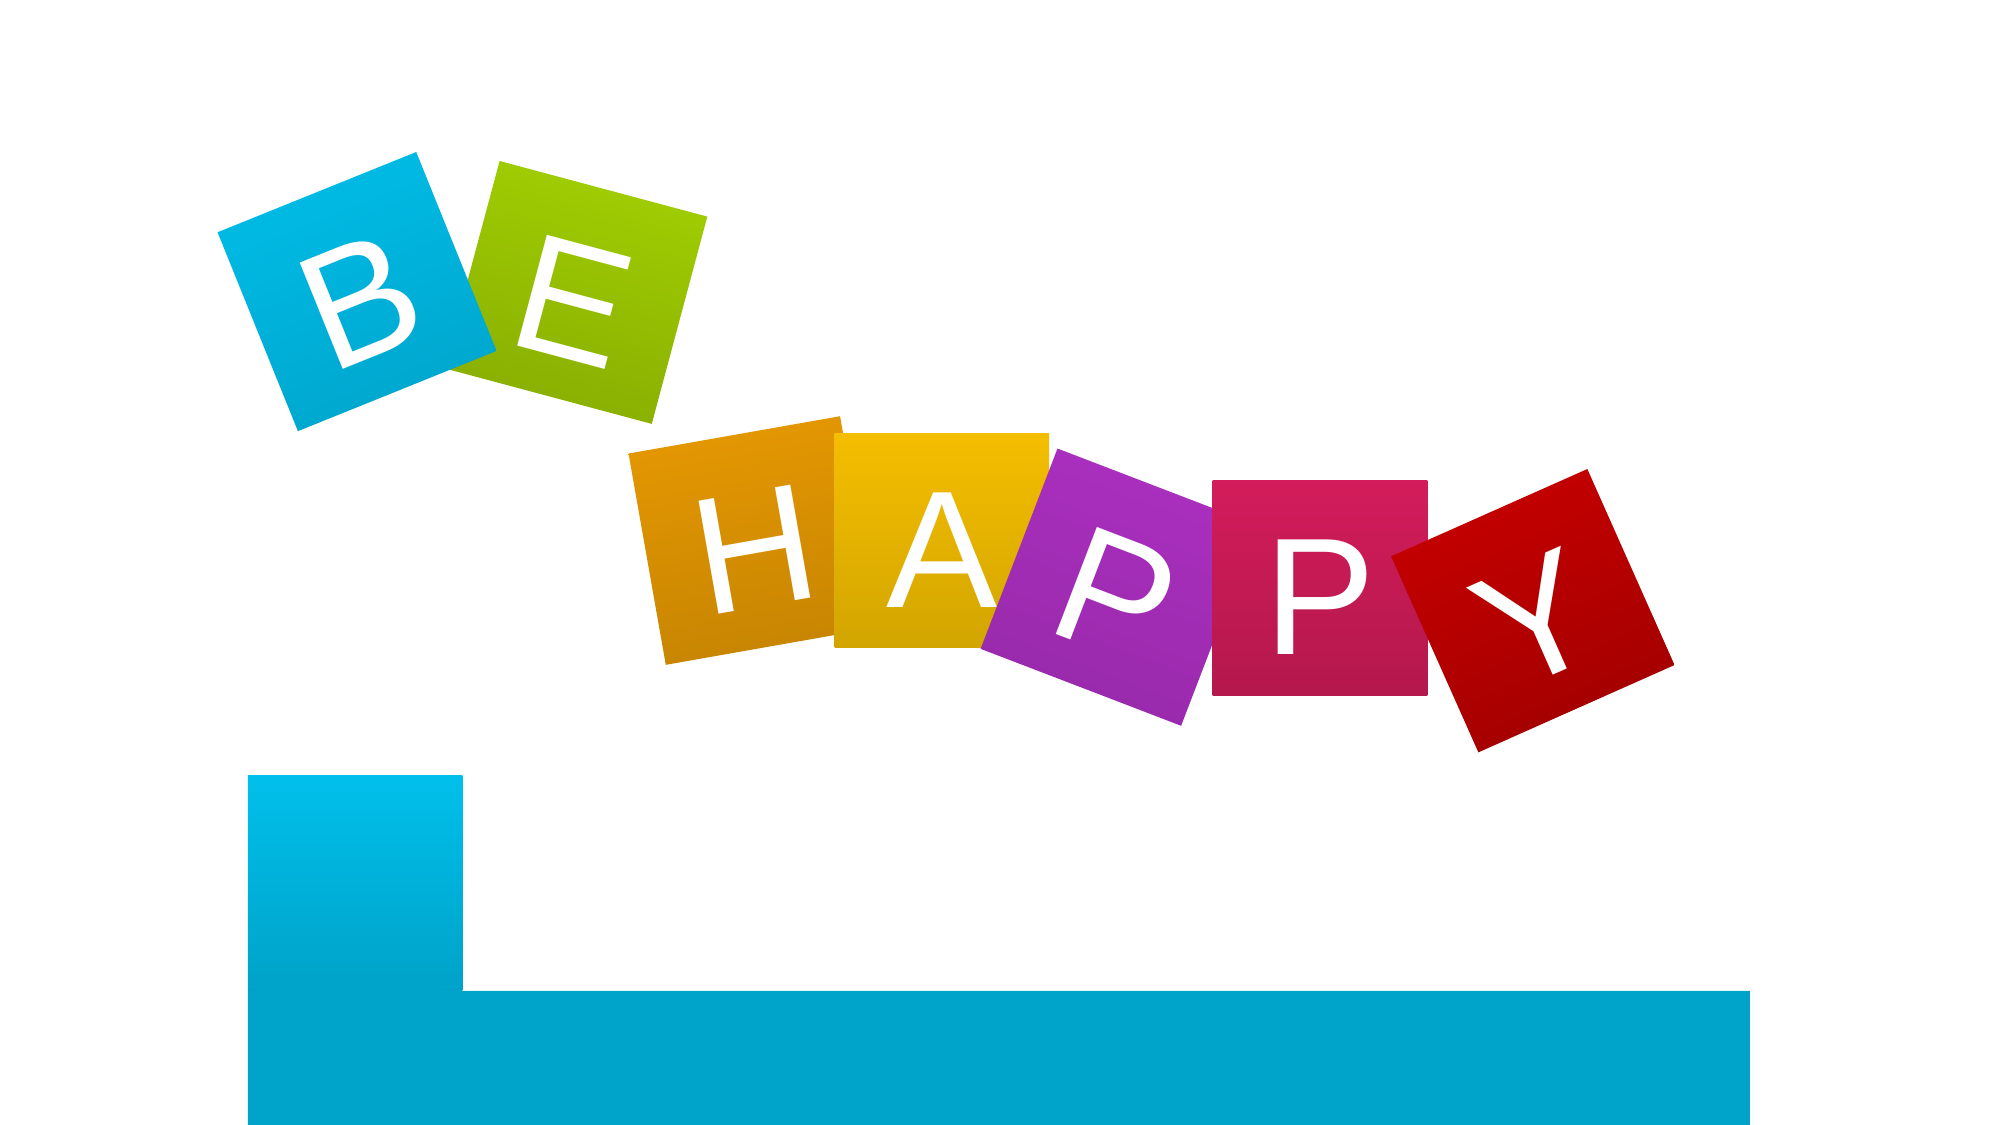

B
E
H
A
P
P
Y